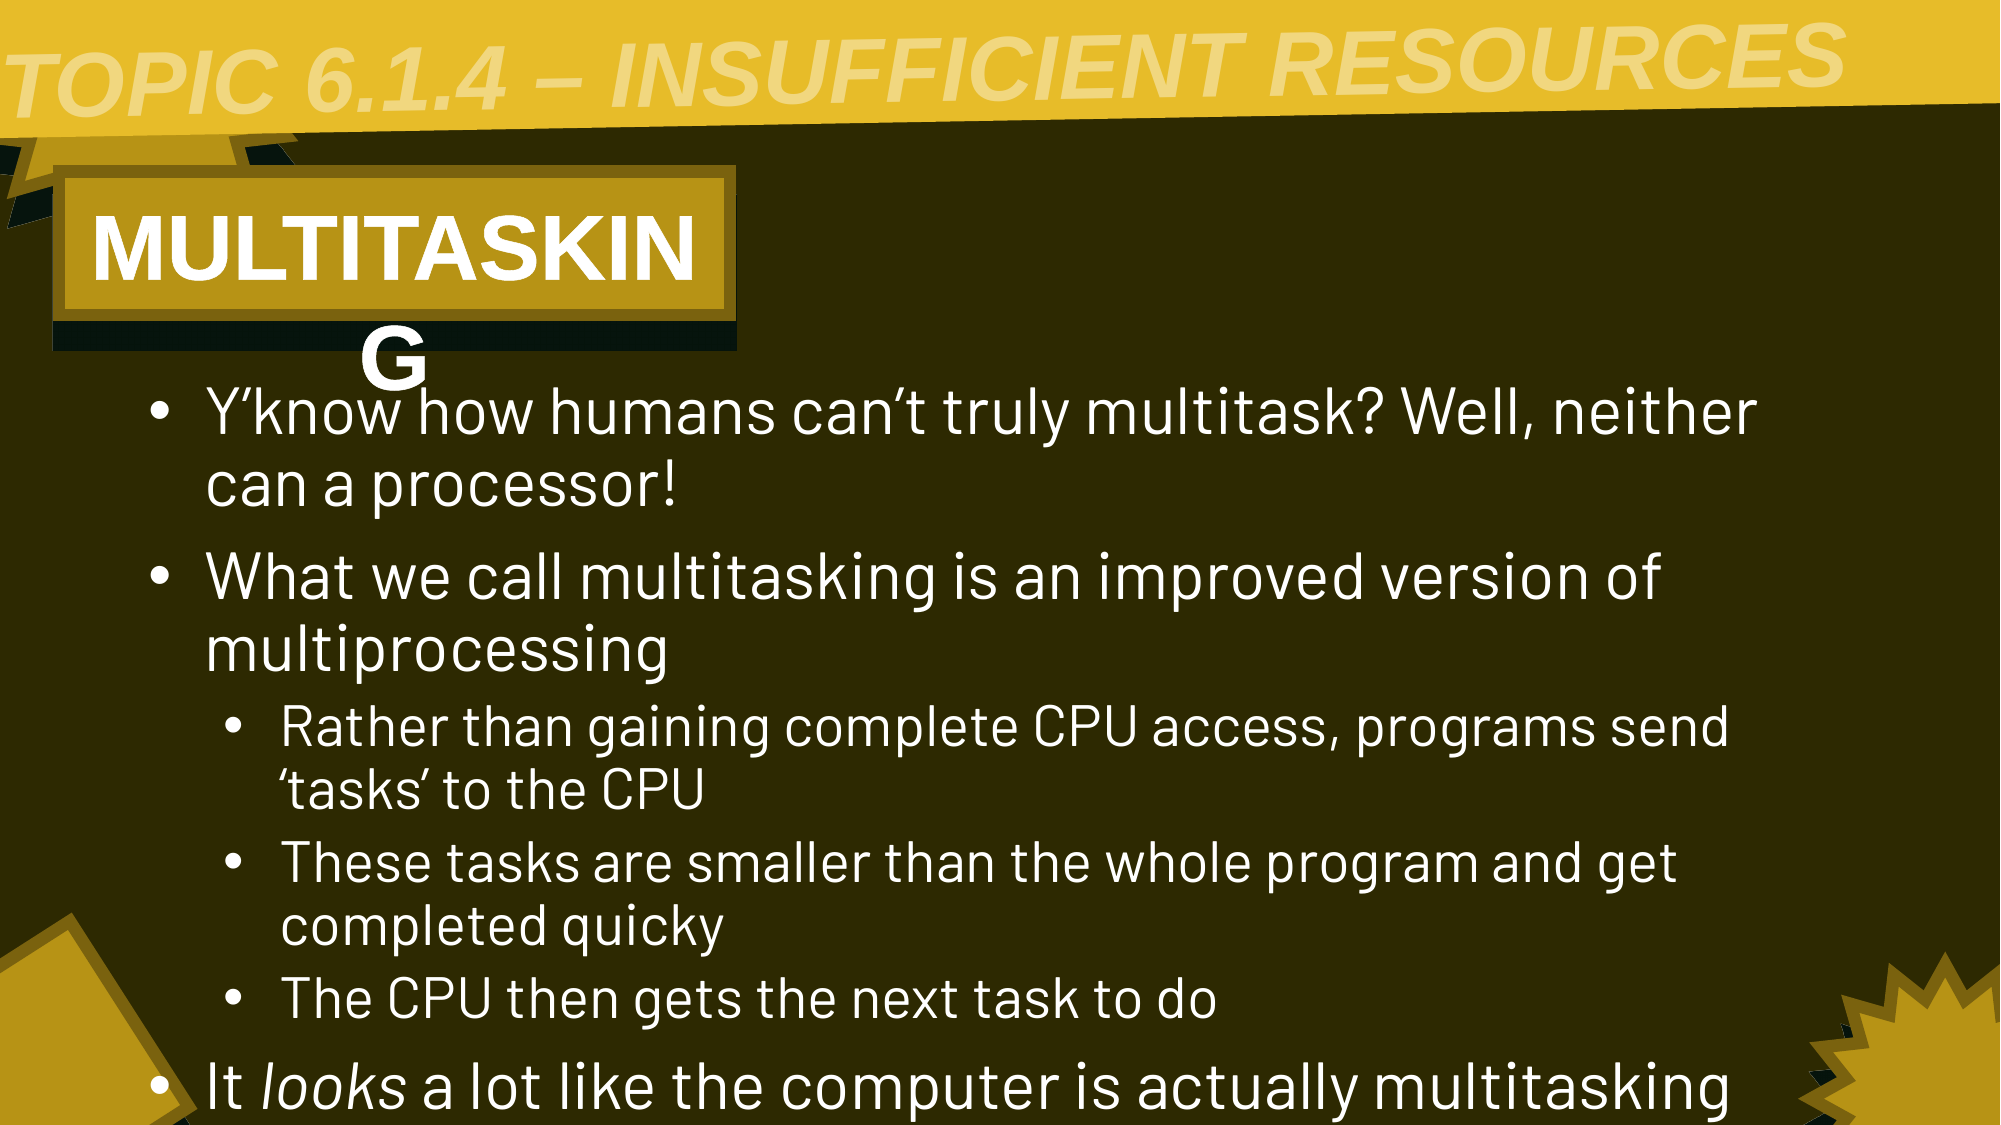

TOPIC 6.1.4 – INSUFFICIENT RESOURCES

MULTITASKING
Y’know how humans can’t truly multitask? Well, neither can a processor!
What we call multitasking is an improved version of multiprocessing
Rather than gaining complete CPU access, programs send ‘tasks’ to the CPU
These tasks are smaller than the whole program and get completed quicky
The CPU then gets the next task to do
It looks a lot like the computer is actually multitasking